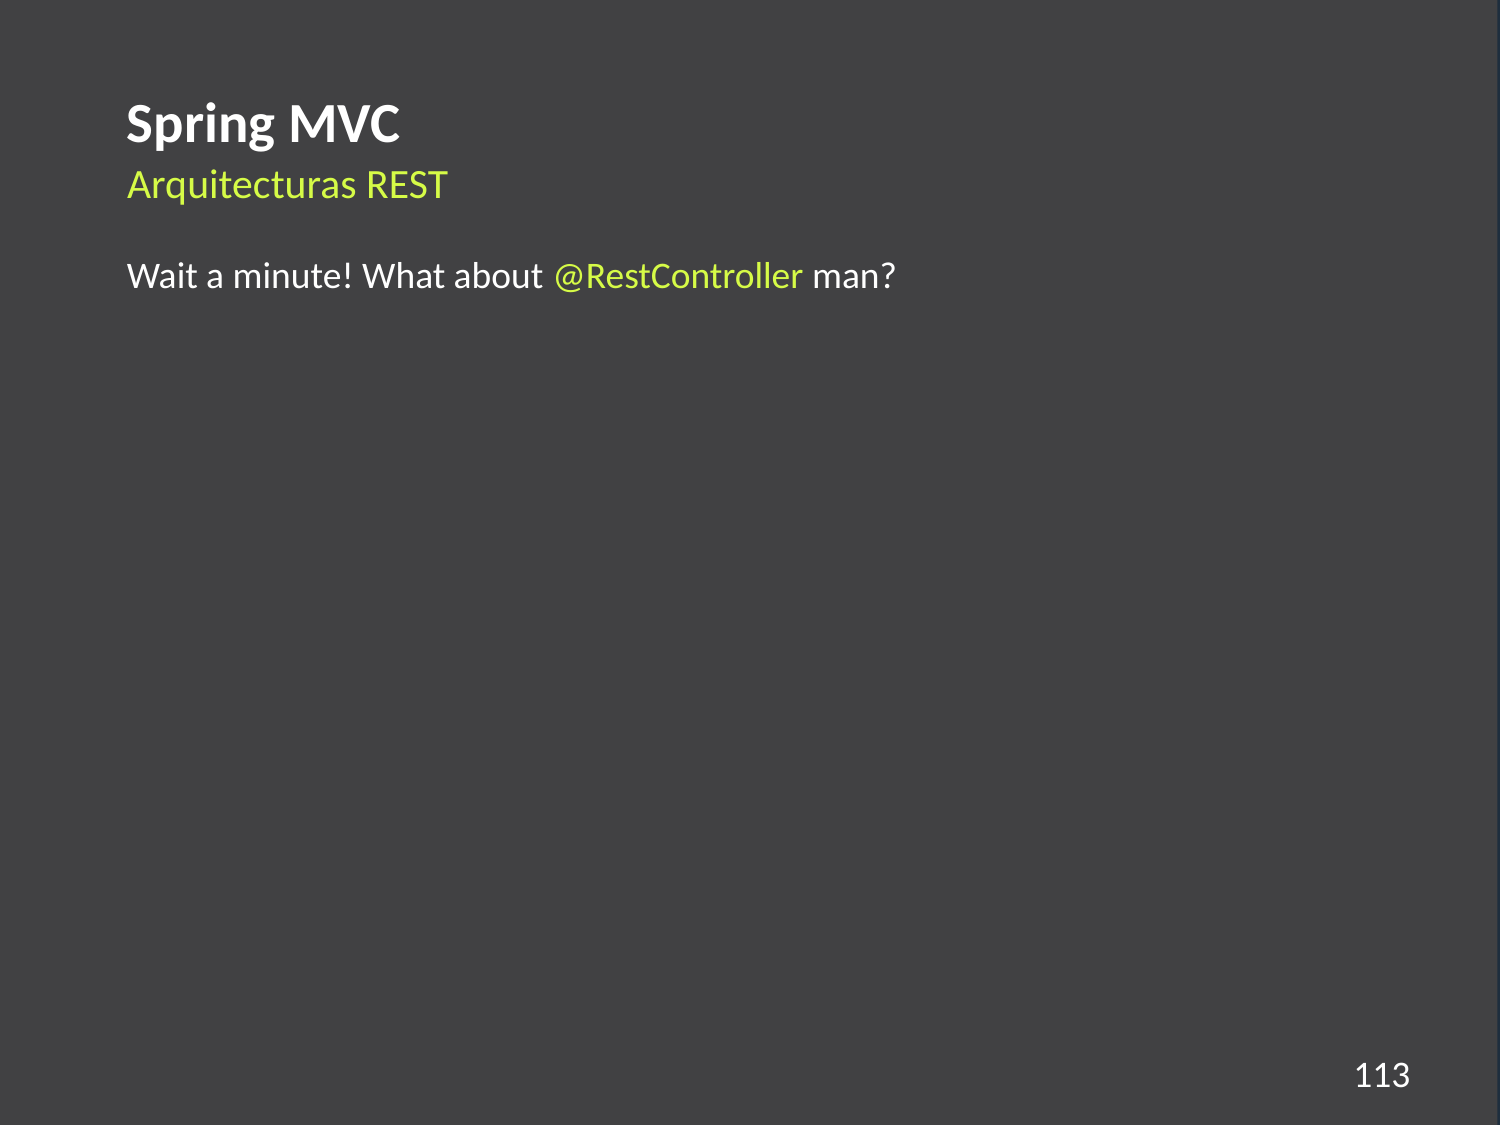

Spring MVC
Arquitecturas REST
Wait a minute! What about @RestController man?
113